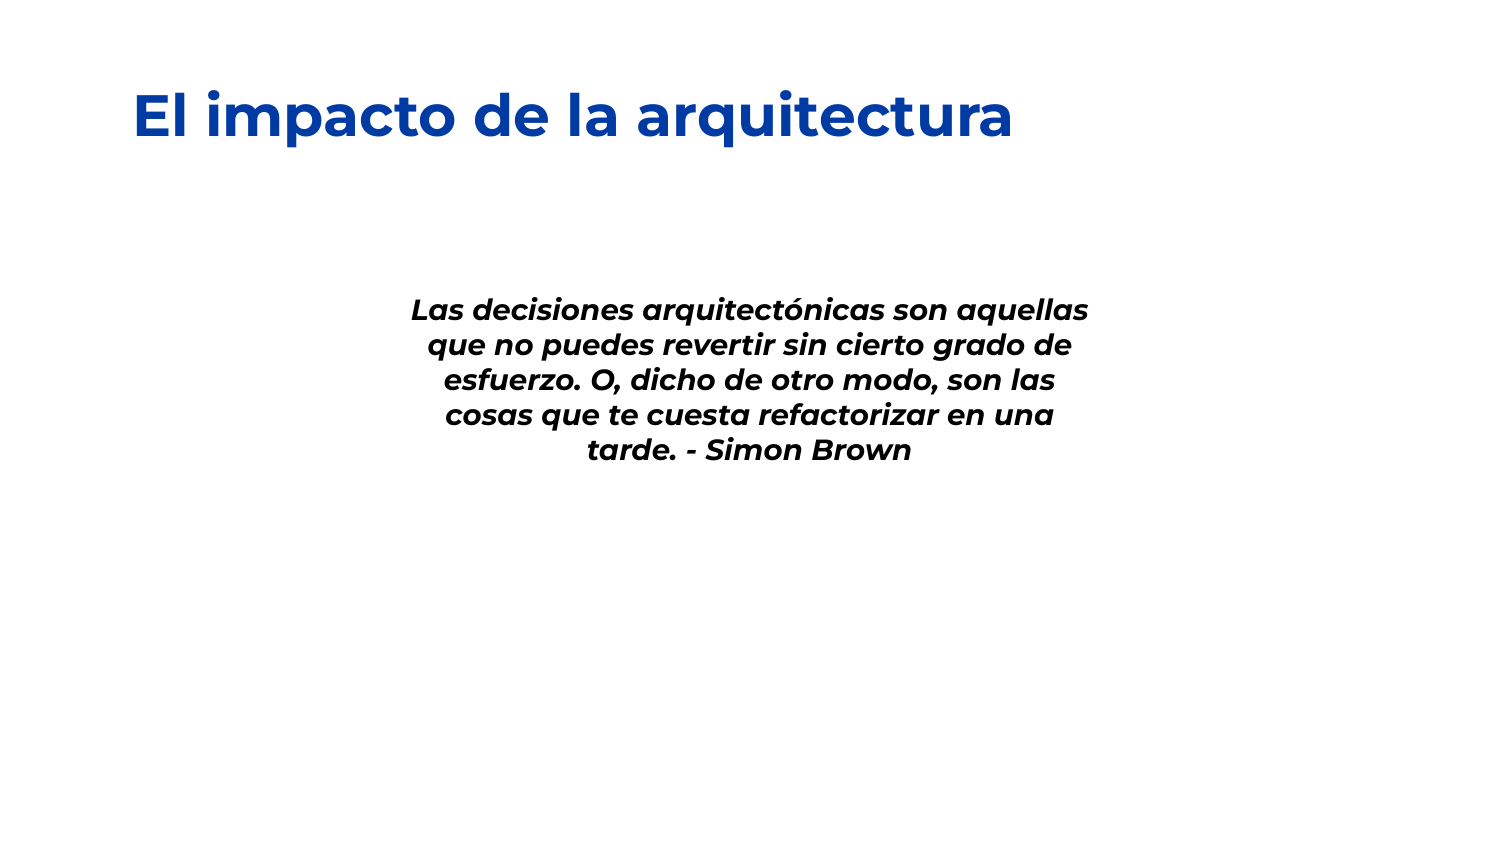

# El impacto de la arquitectura
Las decisiones arquitectónicas son aquellas que no puedes revertir sin cierto grado de esfuerzo. O, dicho de otro modo, son las cosas que te cuesta refactorizar en una tarde. - Simon Brown